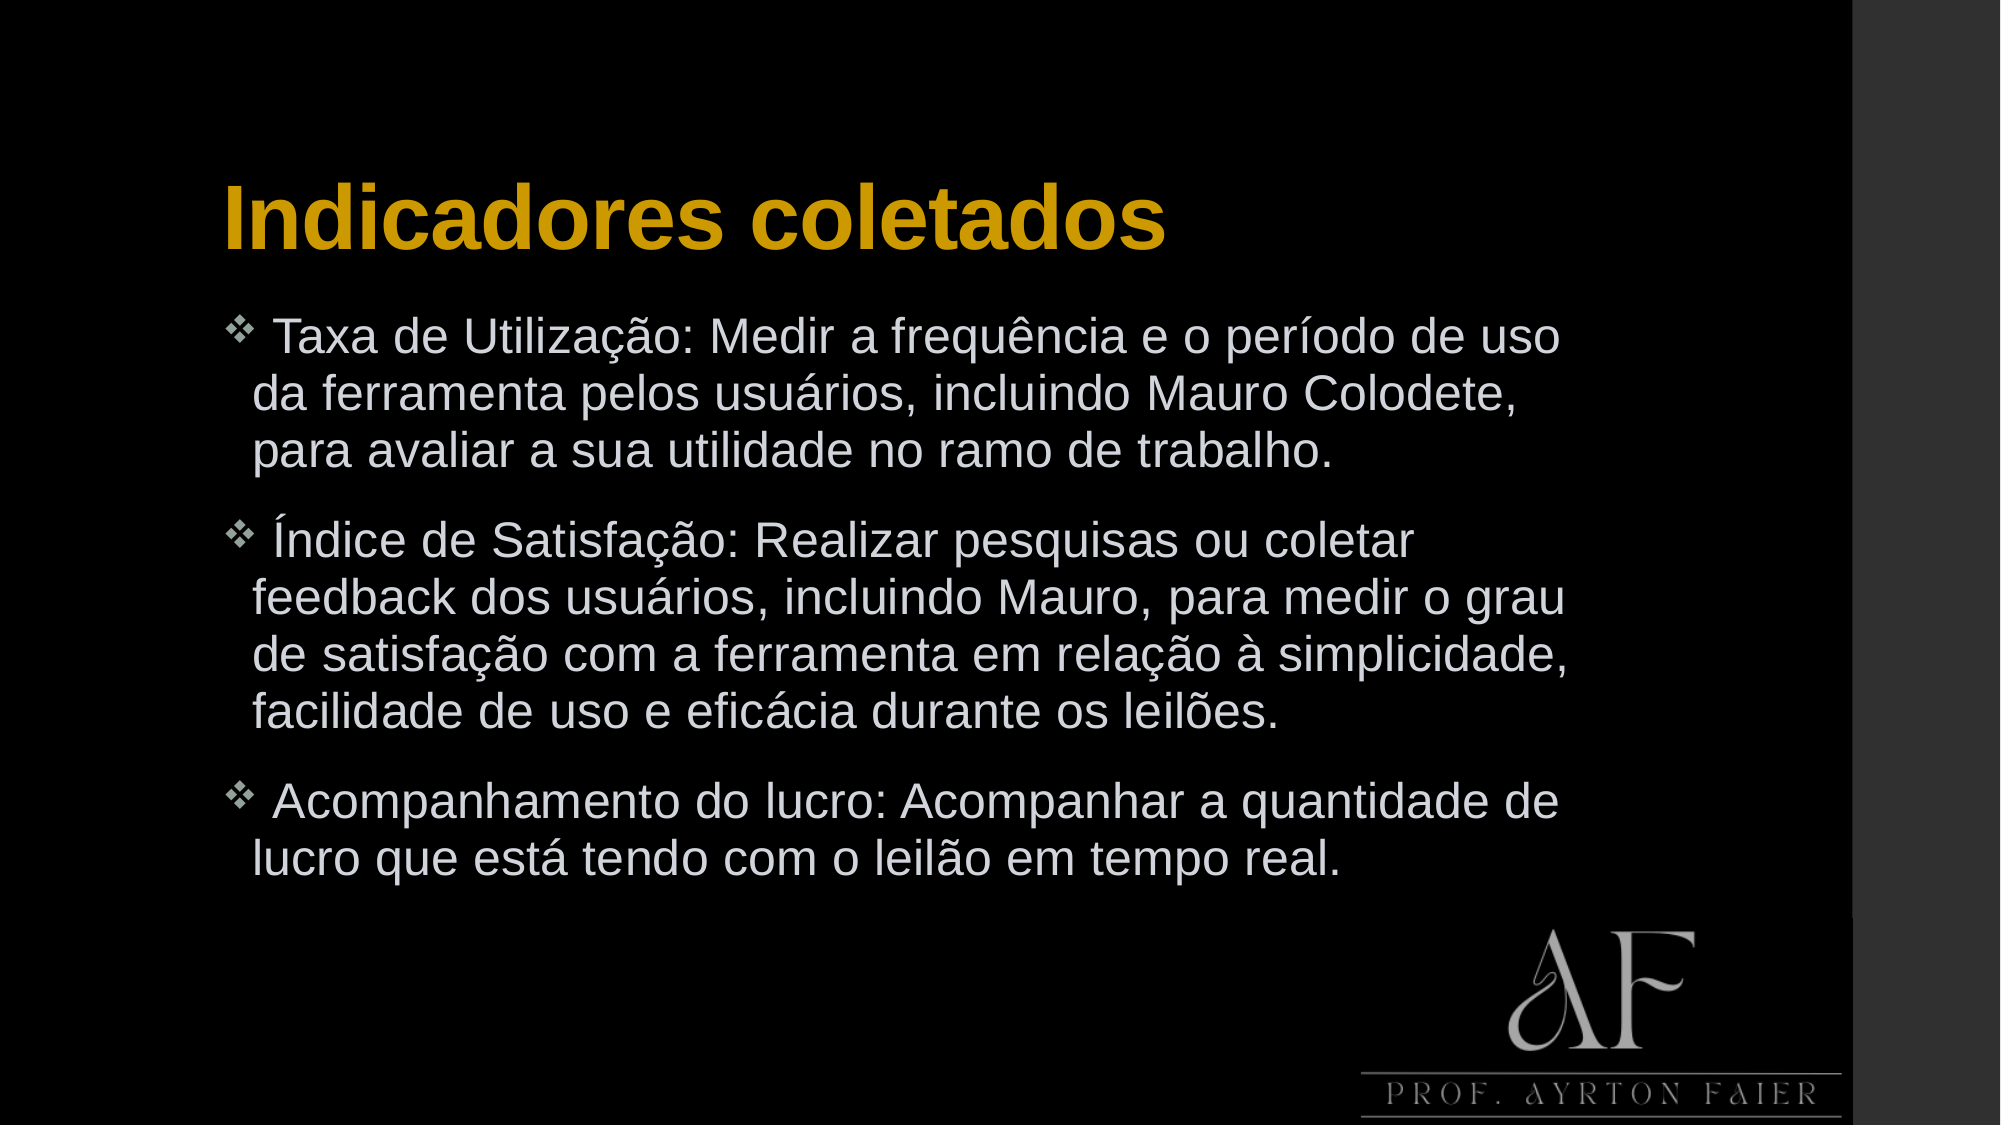

# Indicadores coletados
 Taxa de Utilização: Medir a frequência e o período de uso da ferramenta pelos usuários, incluindo Mauro Colodete, para avaliar a sua utilidade no ramo de trabalho.
 Índice de Satisfação: Realizar pesquisas ou coletar feedback dos usuários, incluindo Mauro, para medir o grau de satisfação com a ferramenta em relação à simplicidade, facilidade de uso e eficácia durante os leilões.
 Acompanhamento do lucro: Acompanhar a quantidade de lucro que está tendo com o leilão em tempo real.